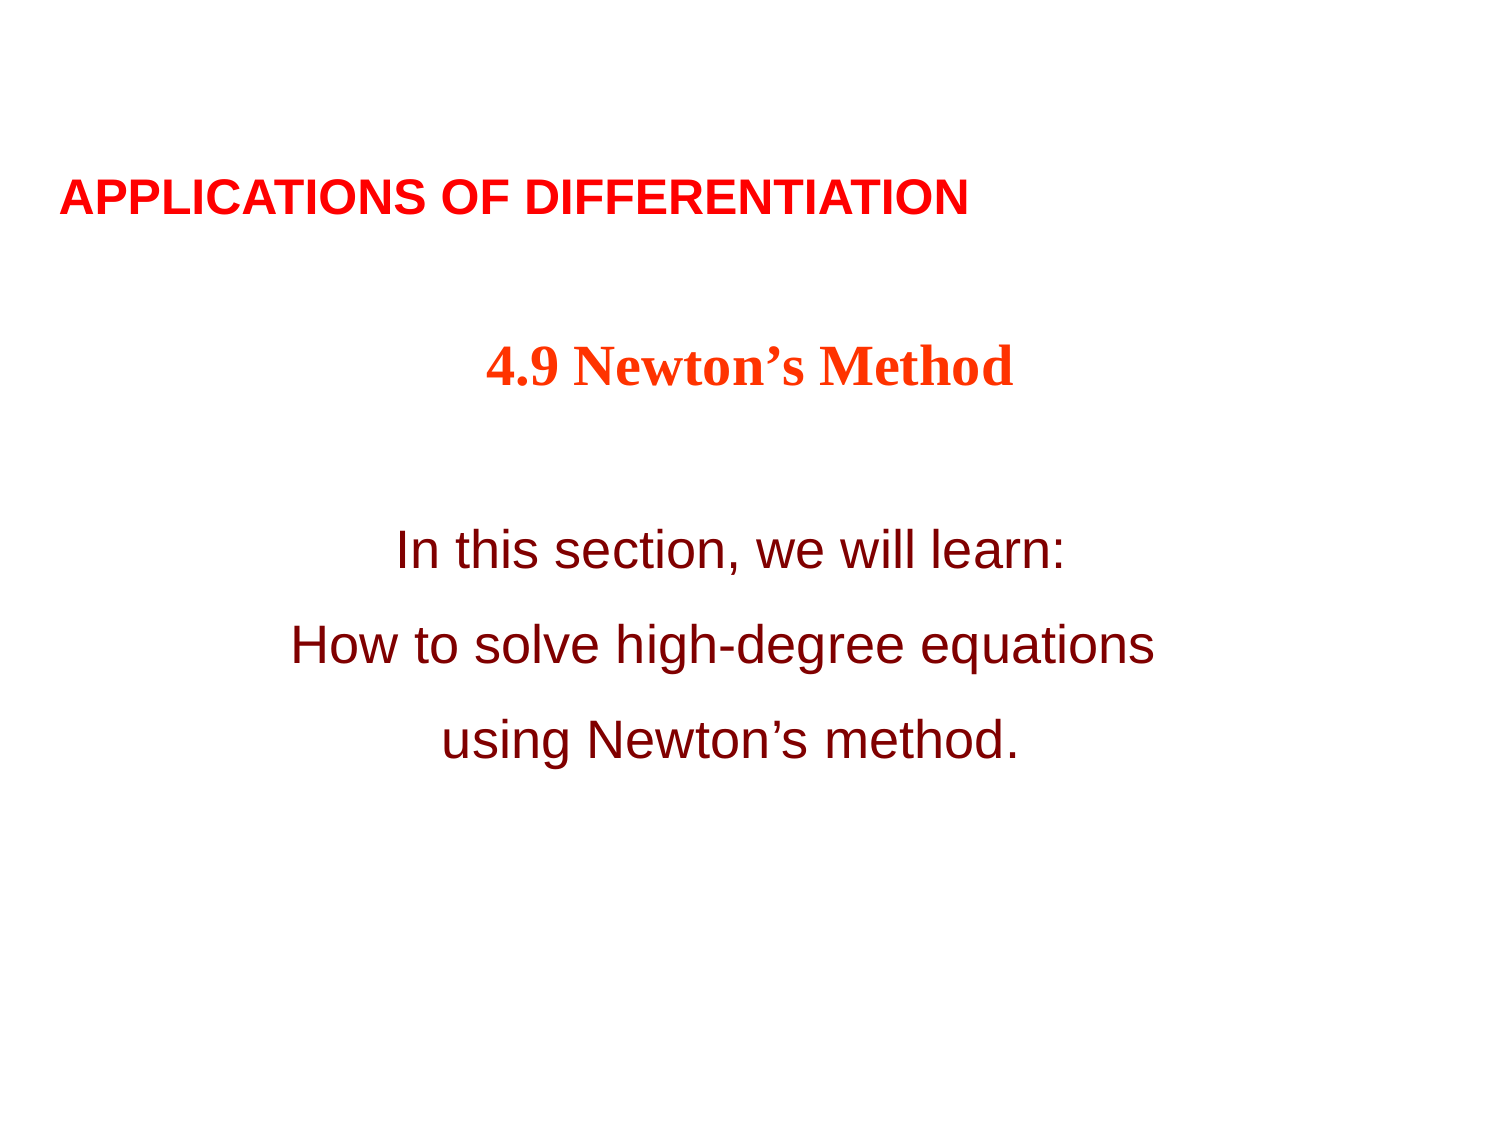

APPLICATIONS OF DIFFERENTIATION
4.9 Newton’s Method
In this section, we will learn:
How to solve high-degree equations
using Newton’s method.